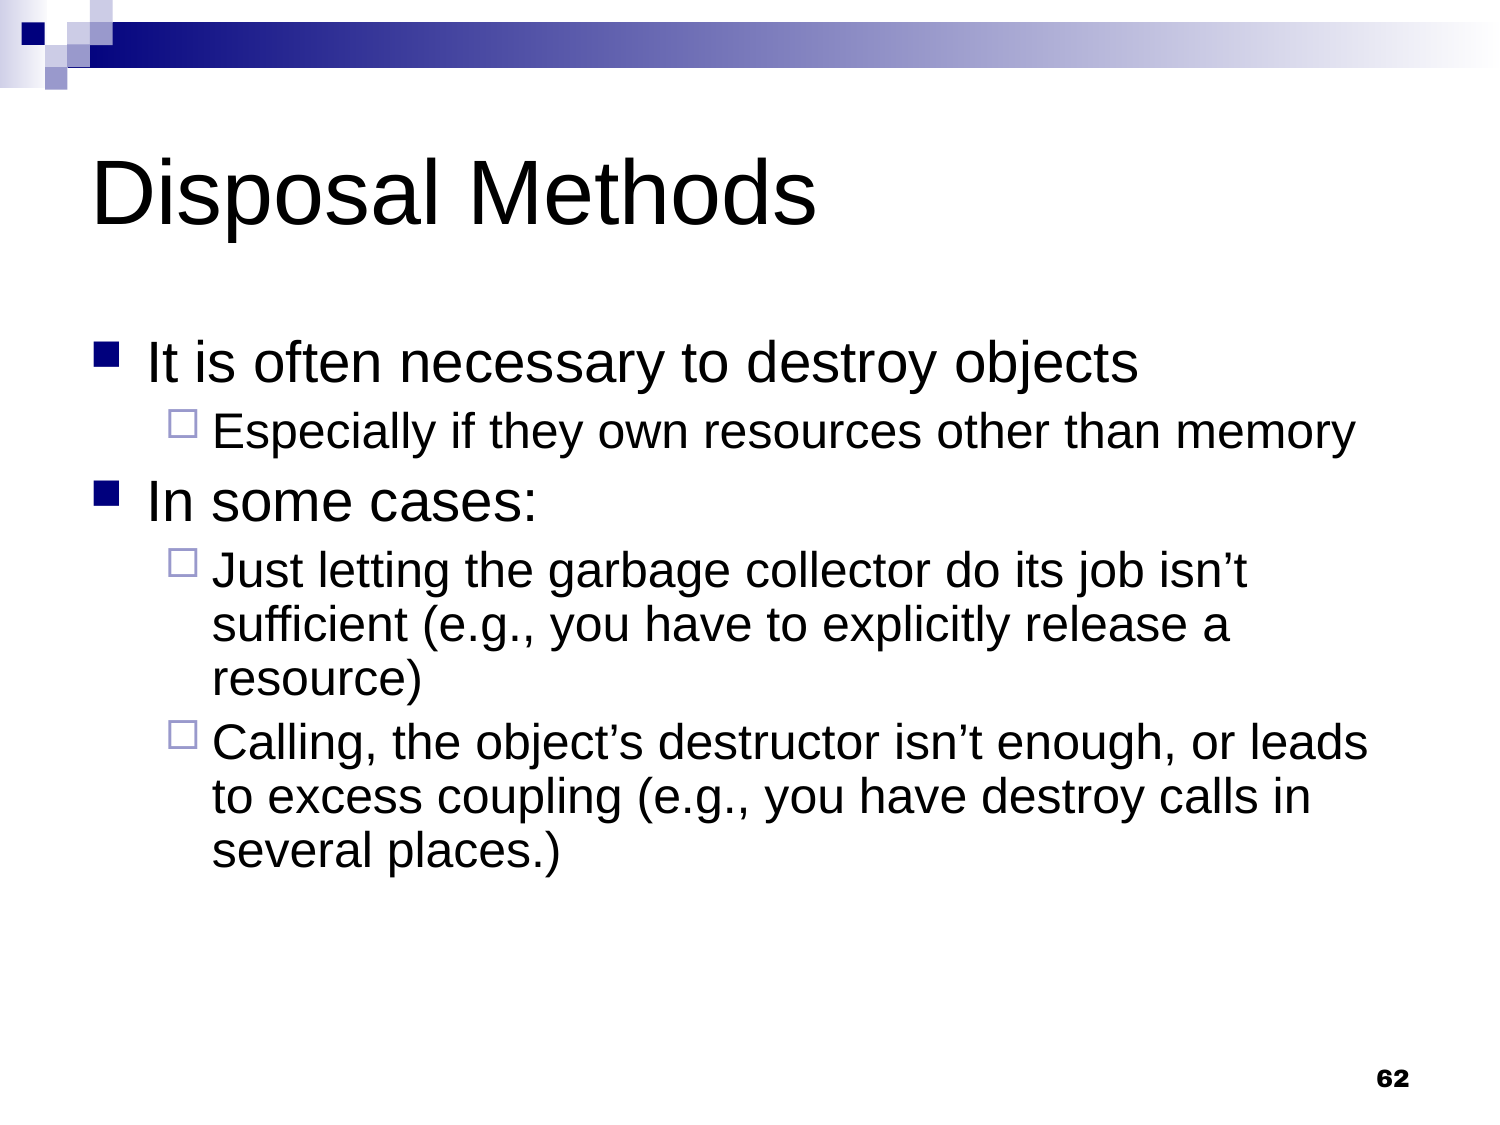

# Disposal Methods
It is often necessary to destroy objects
Especially if they own resources other than memory
In some cases:
Just letting the garbage collector do its job isn’t sufficient (e.g., you have to explicitly release a resource)
Calling, the object’s destructor isn’t enough, or leads to excess coupling (e.g., you have destroy calls in several places.)
62